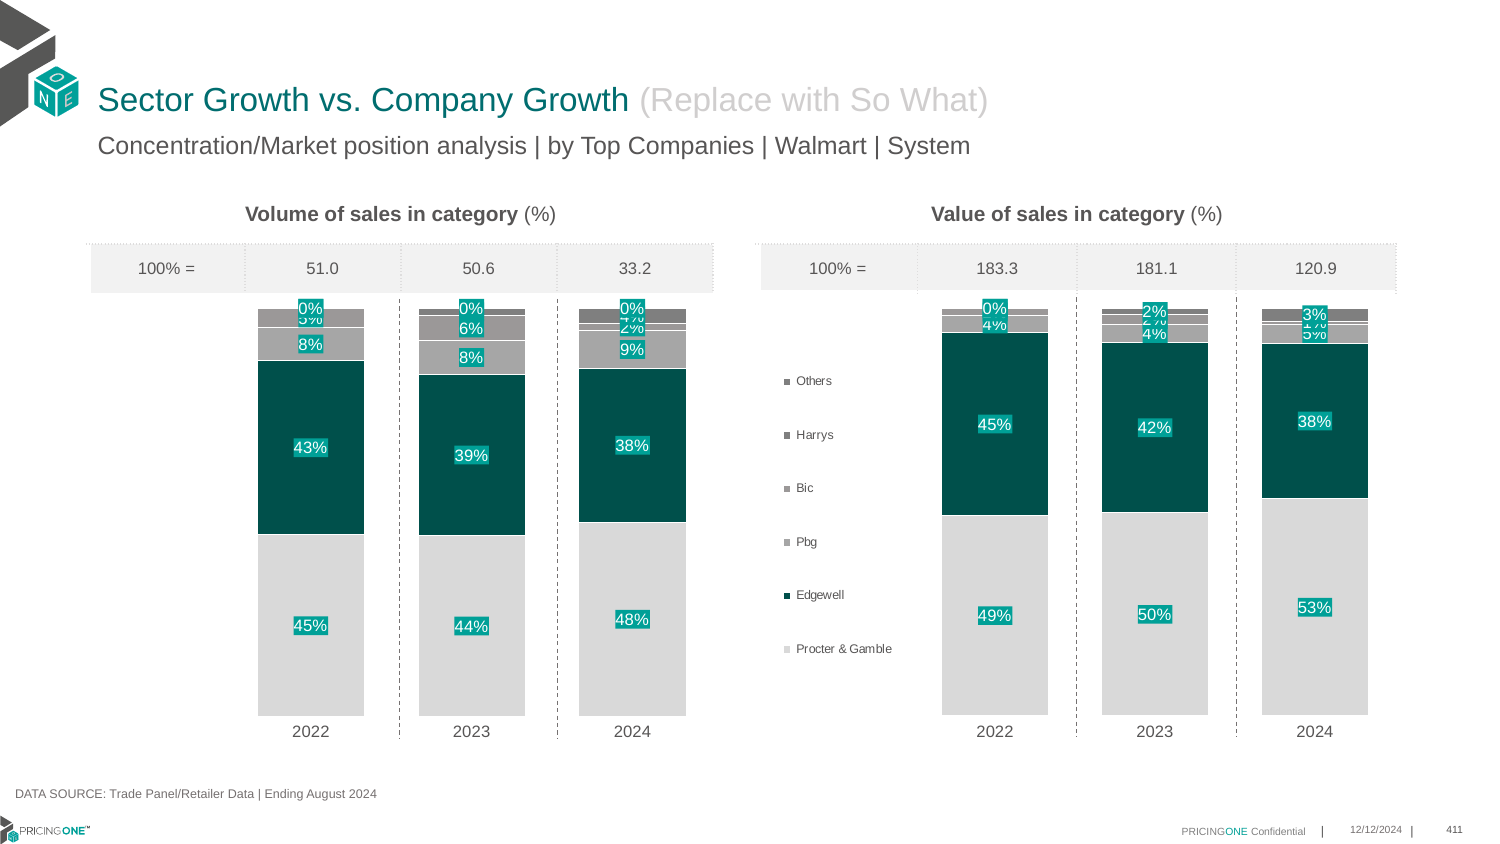

# Sector Growth vs. Company Growth (Replace with So What)
Concentration/Market position analysis | by Top Companies | Walmart | System
| Volume of sales in category (%) |  |  |  |
| --- | --- | --- | --- |
| 100% = | 51.0 | 50.6 | 33.2 |
| Value of sales in category (%) |  |  |  |
| --- | --- | --- | --- |
| 100% = | 183.3 | 181.1 | 120.9 |

### Chart

| Category | Procter & Gamble | Edgewell | Pbg | Bic | Harrys | Others |
|---|---|---|---|---|---|---|
| 2022 | 0.44518040286957944 | 0.42586555632576106 | 0.08183900101331568 | 0.04640206242634983 | 0.0007129577491422086 | 1.961585178952866e-08 |
| 2023 | 0.44365372827468336 | 0.3932800874226461 | 0.08409366039221255 | 0.06125449015659523 | 0.017718033753862782 | 0.0 |
| 2024 | 0.47626975363577184 | 0.37607595930303944 | 0.09311715992092745 | 0.01630852455514159 | 0.038228602585119675 | 0.0 |

### Chart

| Category | Procter & Gamble | Edgewell | Pbg | Bic | Harrys | Others |
|---|---|---|---|---|---|---|
| 2022 | 0.49189654241641284 | 0.4476696854420765 | 0.0425101674339156 | 0.017226761525708265 | 0.0006968377261207051 | 5.455766107815268e-09 |
| 2023 | 0.4980160904512956 | 0.41732347389033786 | 0.04404583886919887 | 0.024582548321547184 | 0.016032048467620526 | 0.0 |
| 2024 | 0.5325257481196211 | 0.3815695063315699 | 0.04691804974822926 | 0.006902863753906522 | 0.03208383204667324 | 0.0 |
DATA SOURCE: Trade Panel/Retailer Data | Ending August 2024

12/12/2024
411